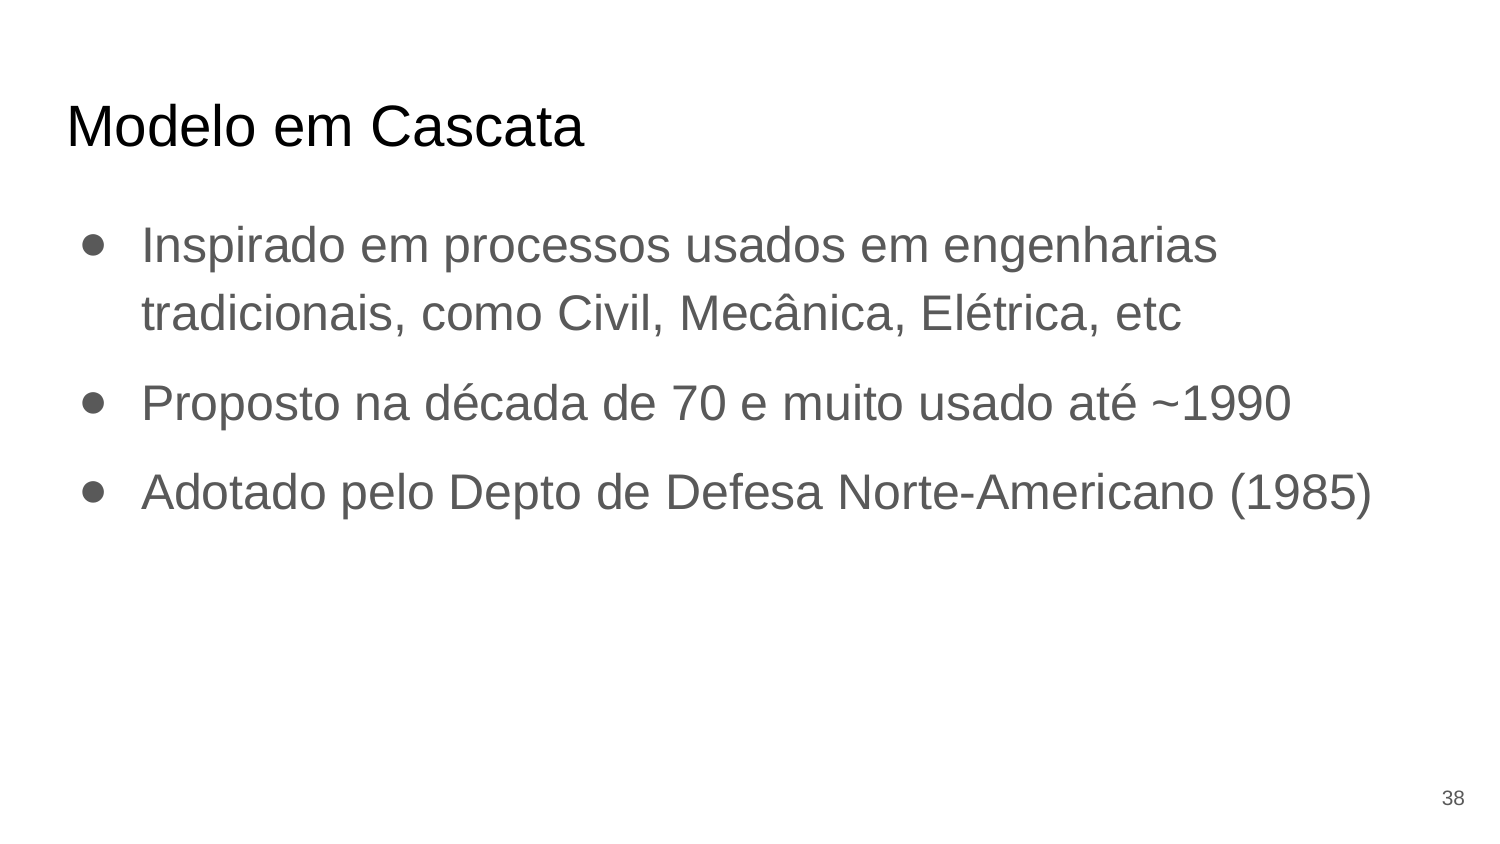

# Modelo em Cascata
Inspirado em processos usados em engenharias tradicionais, como Civil, Mecânica, Elétrica, etc
Proposto na década de 70 e muito usado até ~1990
Adotado pelo Depto de Defesa Norte-Americano (1985)
38